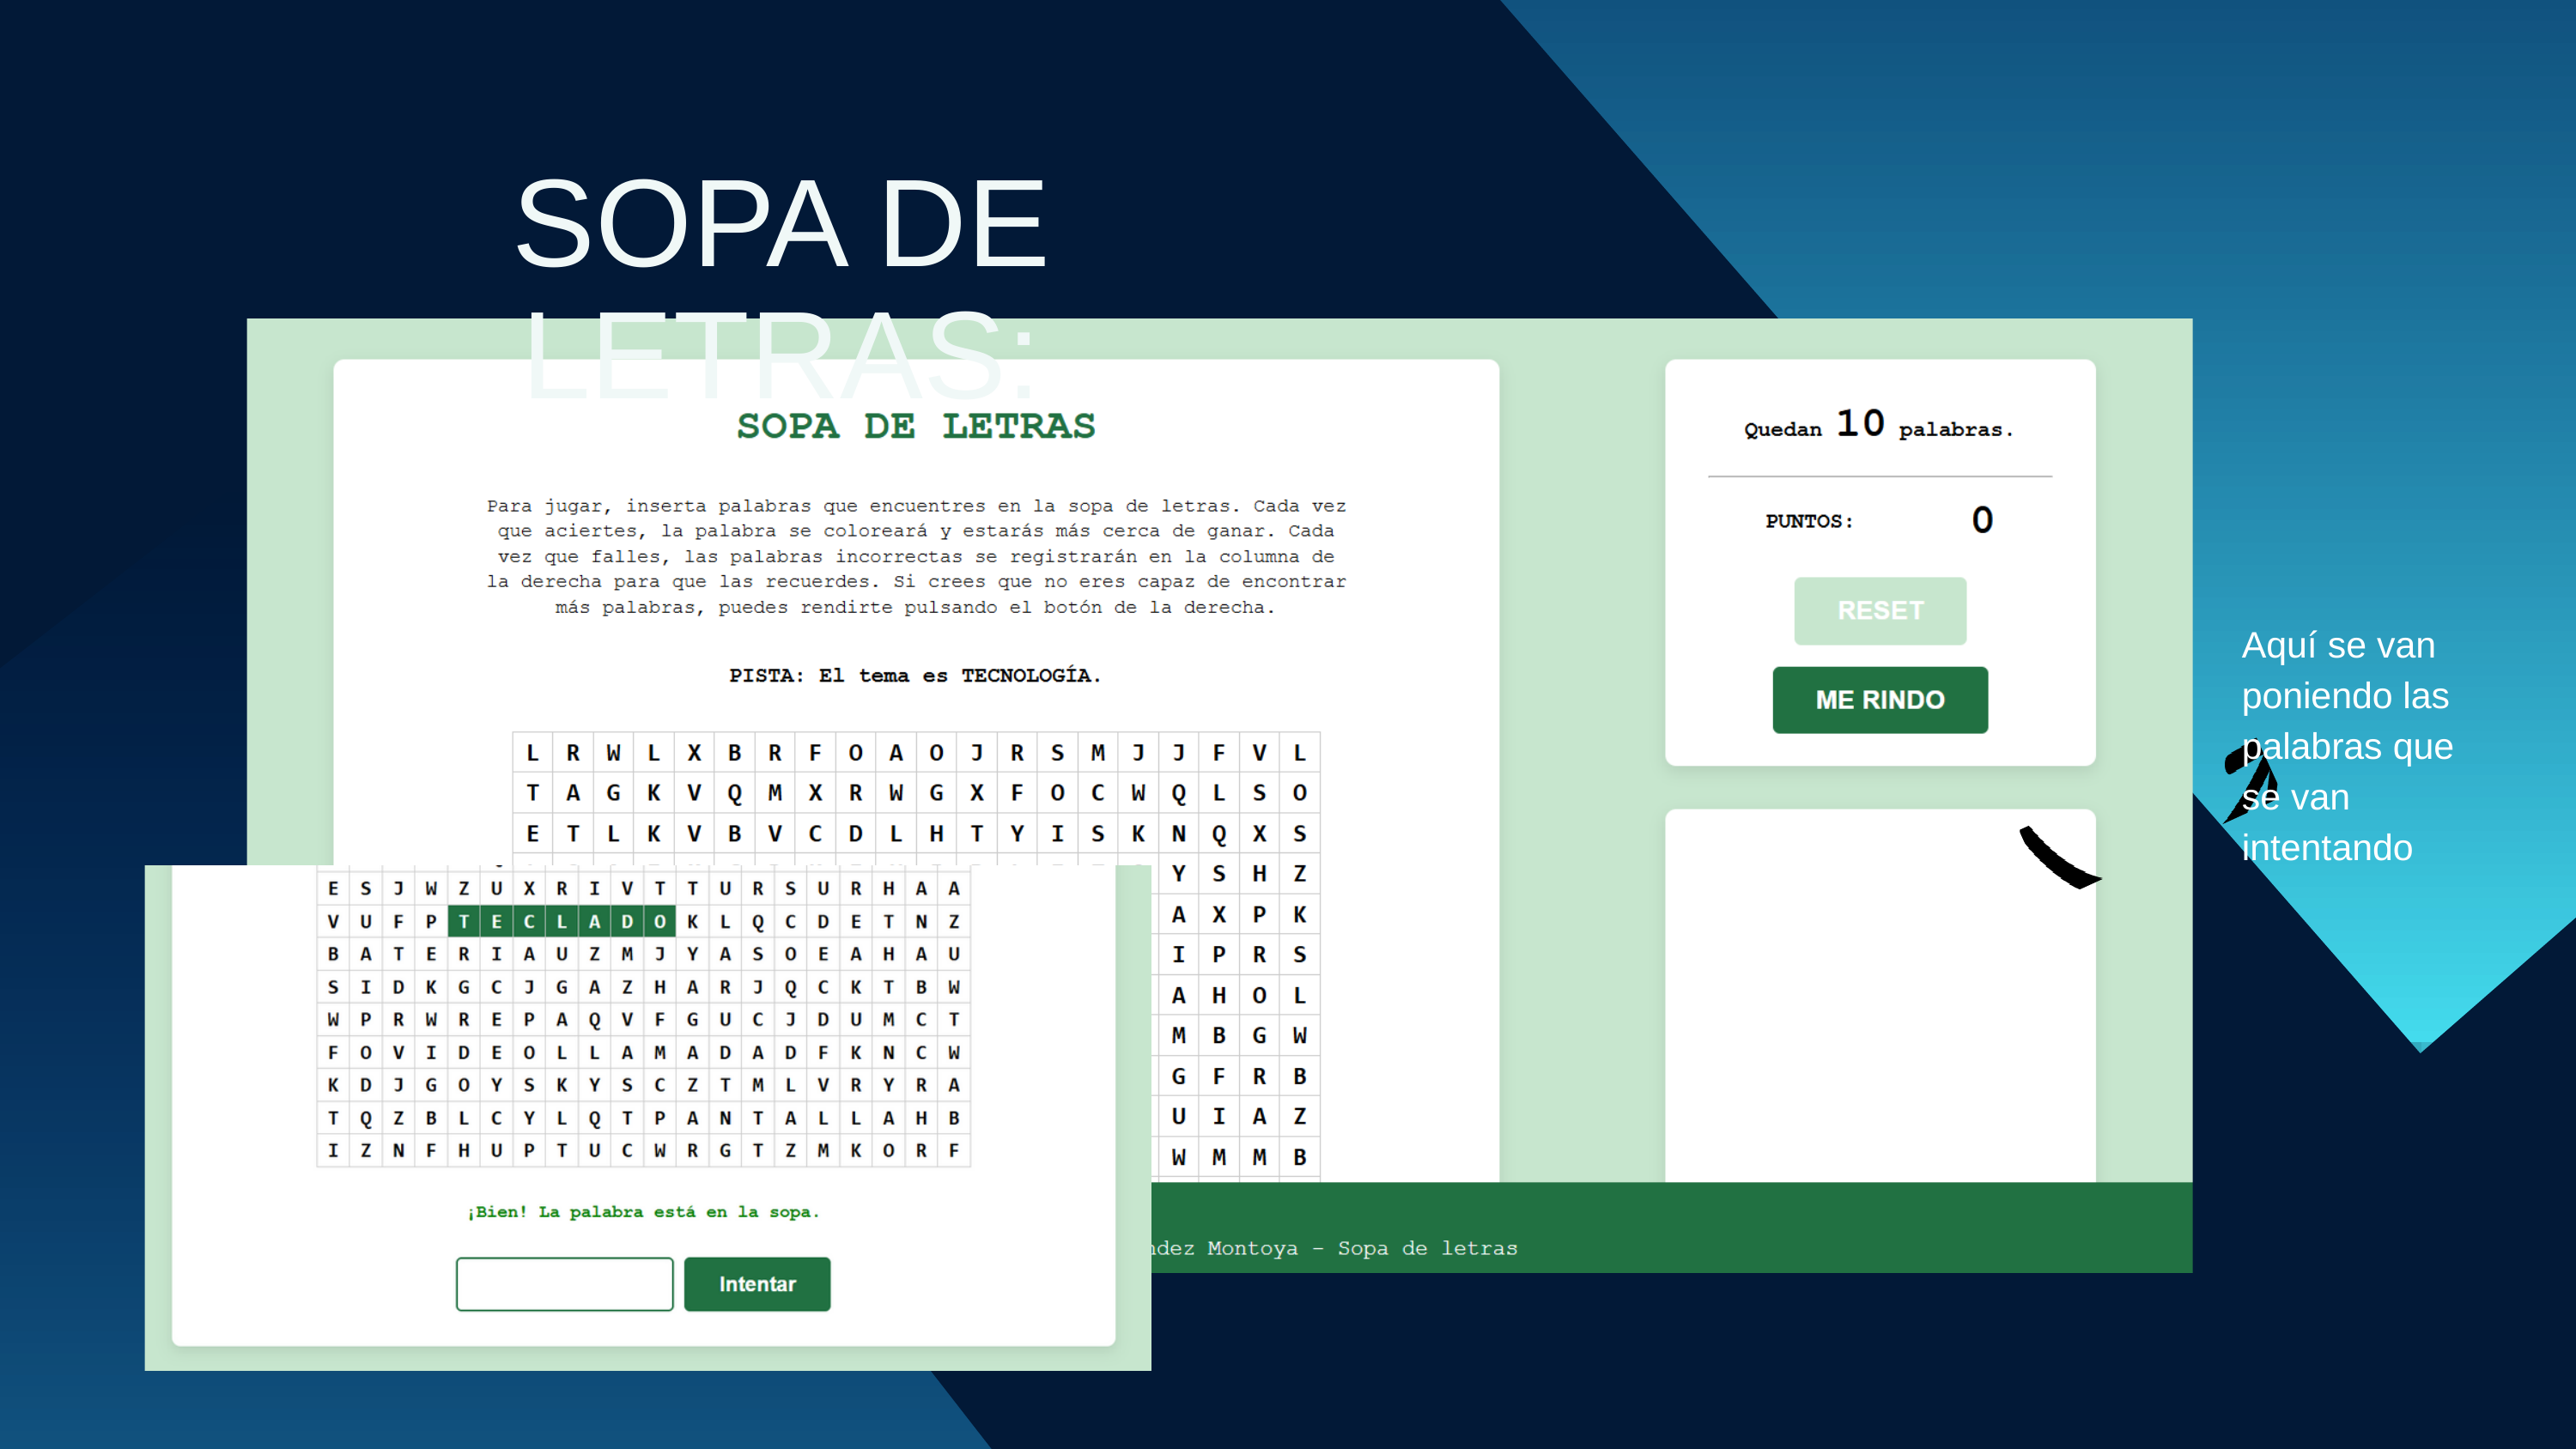

SOPA DE LETRAS:

Aquí se van poniendo las palabras que se van intentando